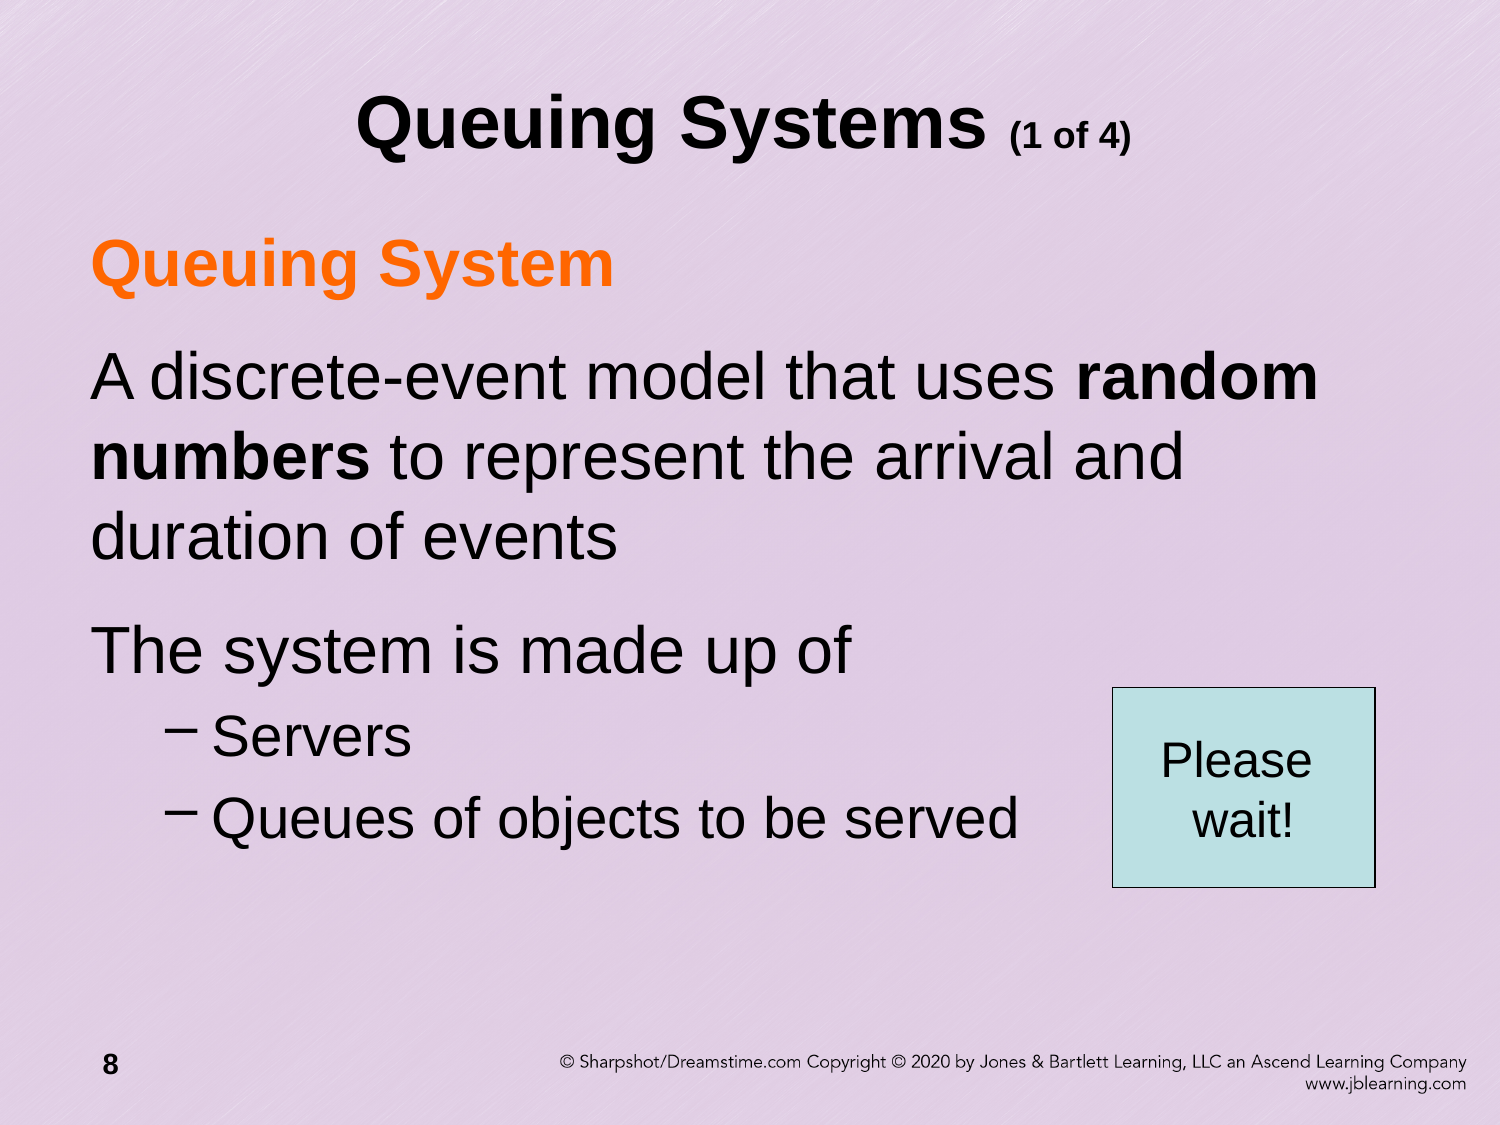

# Queuing Systems (1 of 4)
Queuing System
A discrete-event model that uses random numbers to represent the arrival and duration of events
The system is made up of
Servers
Queues of objects to be served
Please
wait!
8